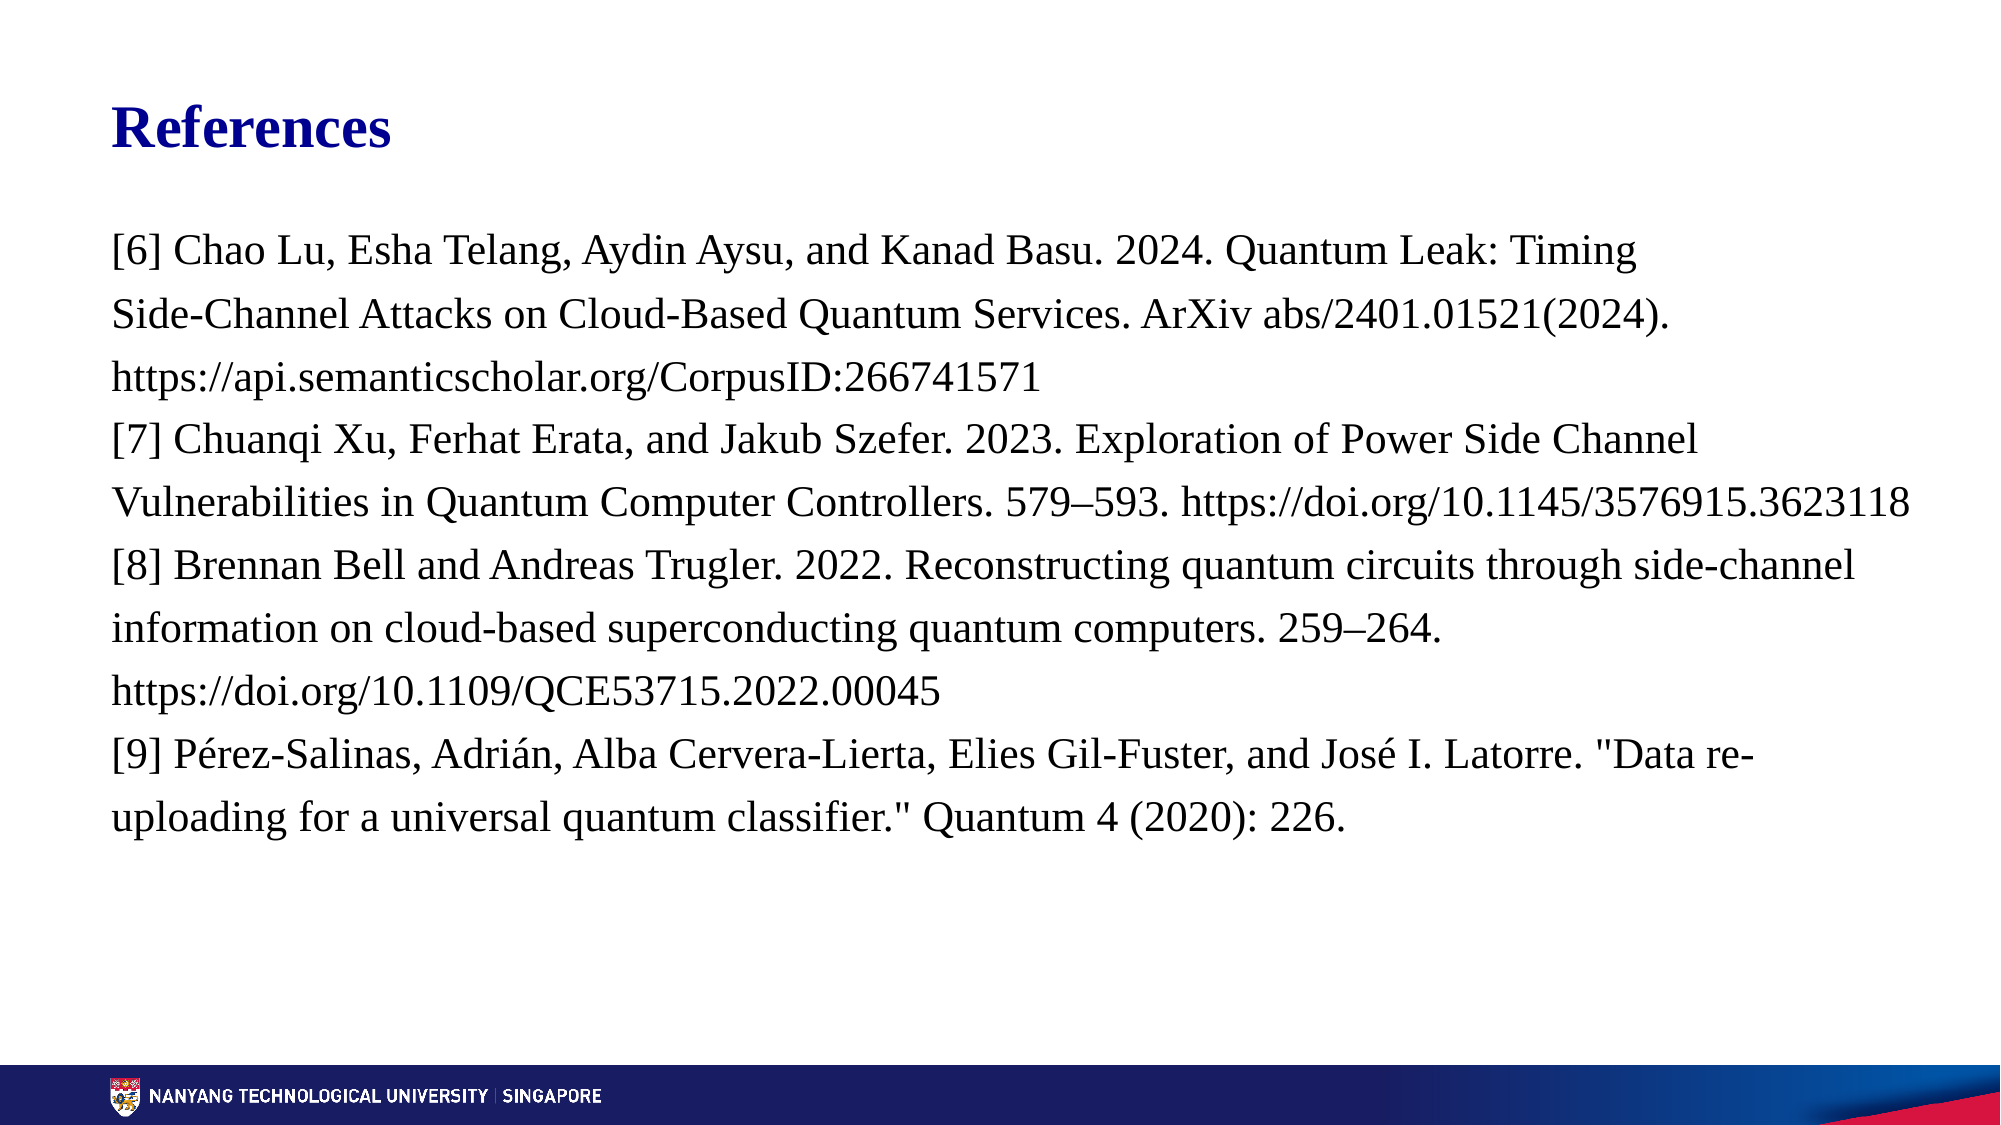

References
[6] Chao Lu, Esha Telang, Aydin Aysu, and Kanad Basu. 2024. Quantum Leak: Timing
Side-Channel Attacks on Cloud-Based Quantum Services. ArXiv abs/2401.01521(2024). https://api.semanticscholar.org/CorpusID:266741571
[7] Chuanqi Xu, Ferhat Erata, and Jakub Szefer. 2023. Exploration of Power Side Channel Vulnerabilities in Quantum Computer Controllers. 579–593. https://doi.org/10.1145/3576915.3623118
[8] Brennan Bell and Andreas Trugler. 2022. Reconstructing quantum circuits through side-channel information on cloud-based superconducting quantum computers. 259–264. https://doi.org/10.1109/QCE53715.2022.00045
[9] Pérez-Salinas, Adrián, Alba Cervera-Lierta, Elies Gil-Fuster, and José I. Latorre. "Data re-uploading for a universal quantum classifier." Quantum 4 (2020): 226.